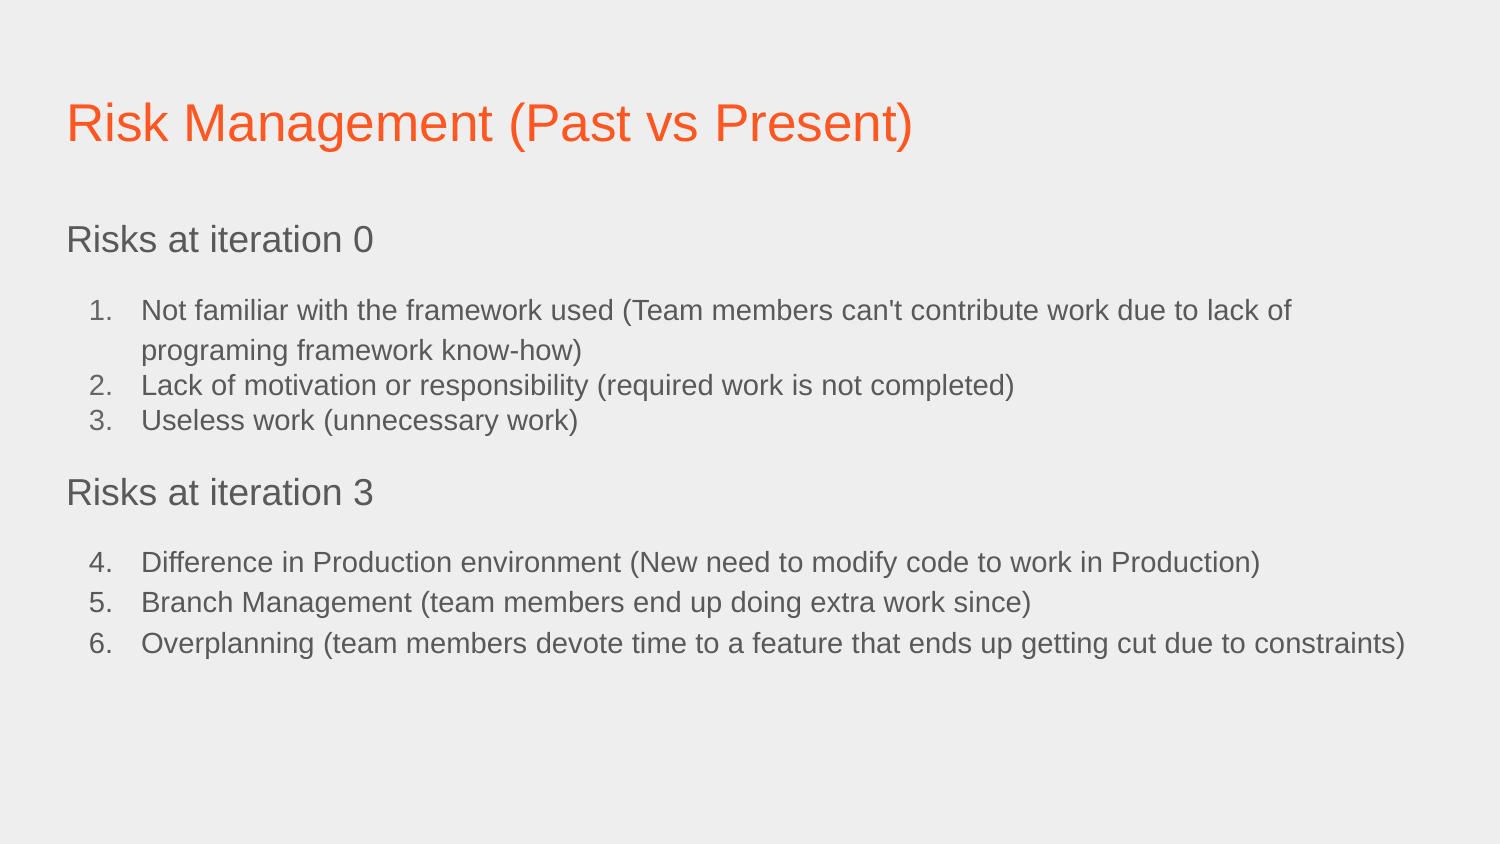

# Risk Management (Past vs Present)
Risks at iteration 0
Not familiar with the framework used (Team members can't contribute work due to lack of programing framework know-how)
Lack of motivation or responsibility (required work is not completed)
Useless work (unnecessary work)

Risks at iteration 3
Difference in Production environment (New need to modify code to work in Production)
Branch Management (team members end up doing extra work since)
Overplanning (team members devote time to a feature that ends up getting cut due to constraints)